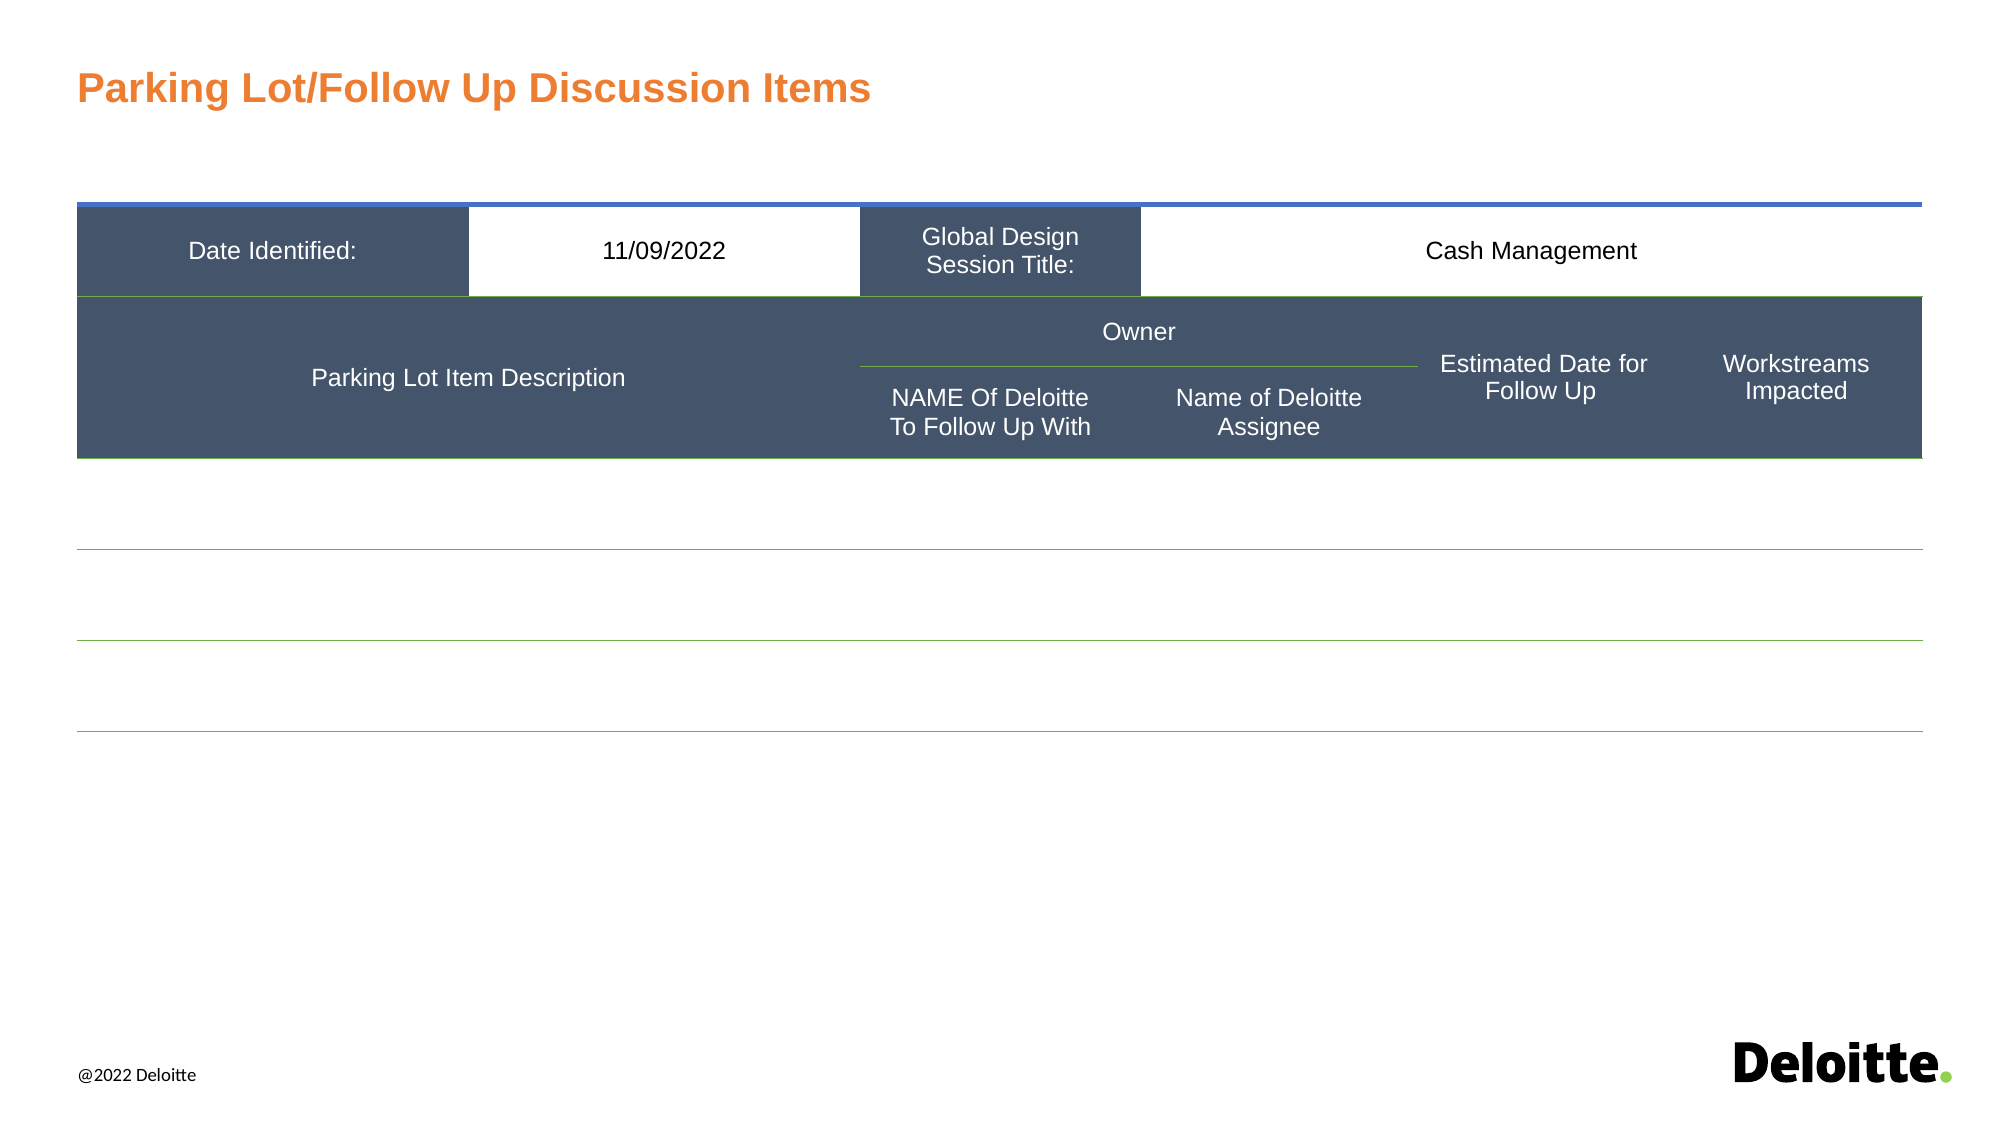

# Parking Lot/Follow Up Discussion Items
| Date Identified: | 11/09/2022 | Global Design Session Title: |  | Cash Management |  |  |
| --- | --- | --- | --- | --- | --- | --- |
| Parking Lot Item Description |  | Owner | Teradata POC |  | Estimated Date for Follow Up | Workstreams Impacted |
|  |  | NAME Of Deloitte To Follow Up With | Name of Deloitte Assignee |  |  |  |
|  |  |  |  |  |  |  |
|  |  |  |  |  |  |  |
|  |  |  |  |  |  |  |
Parking Lot/Follow Up Discussion Items